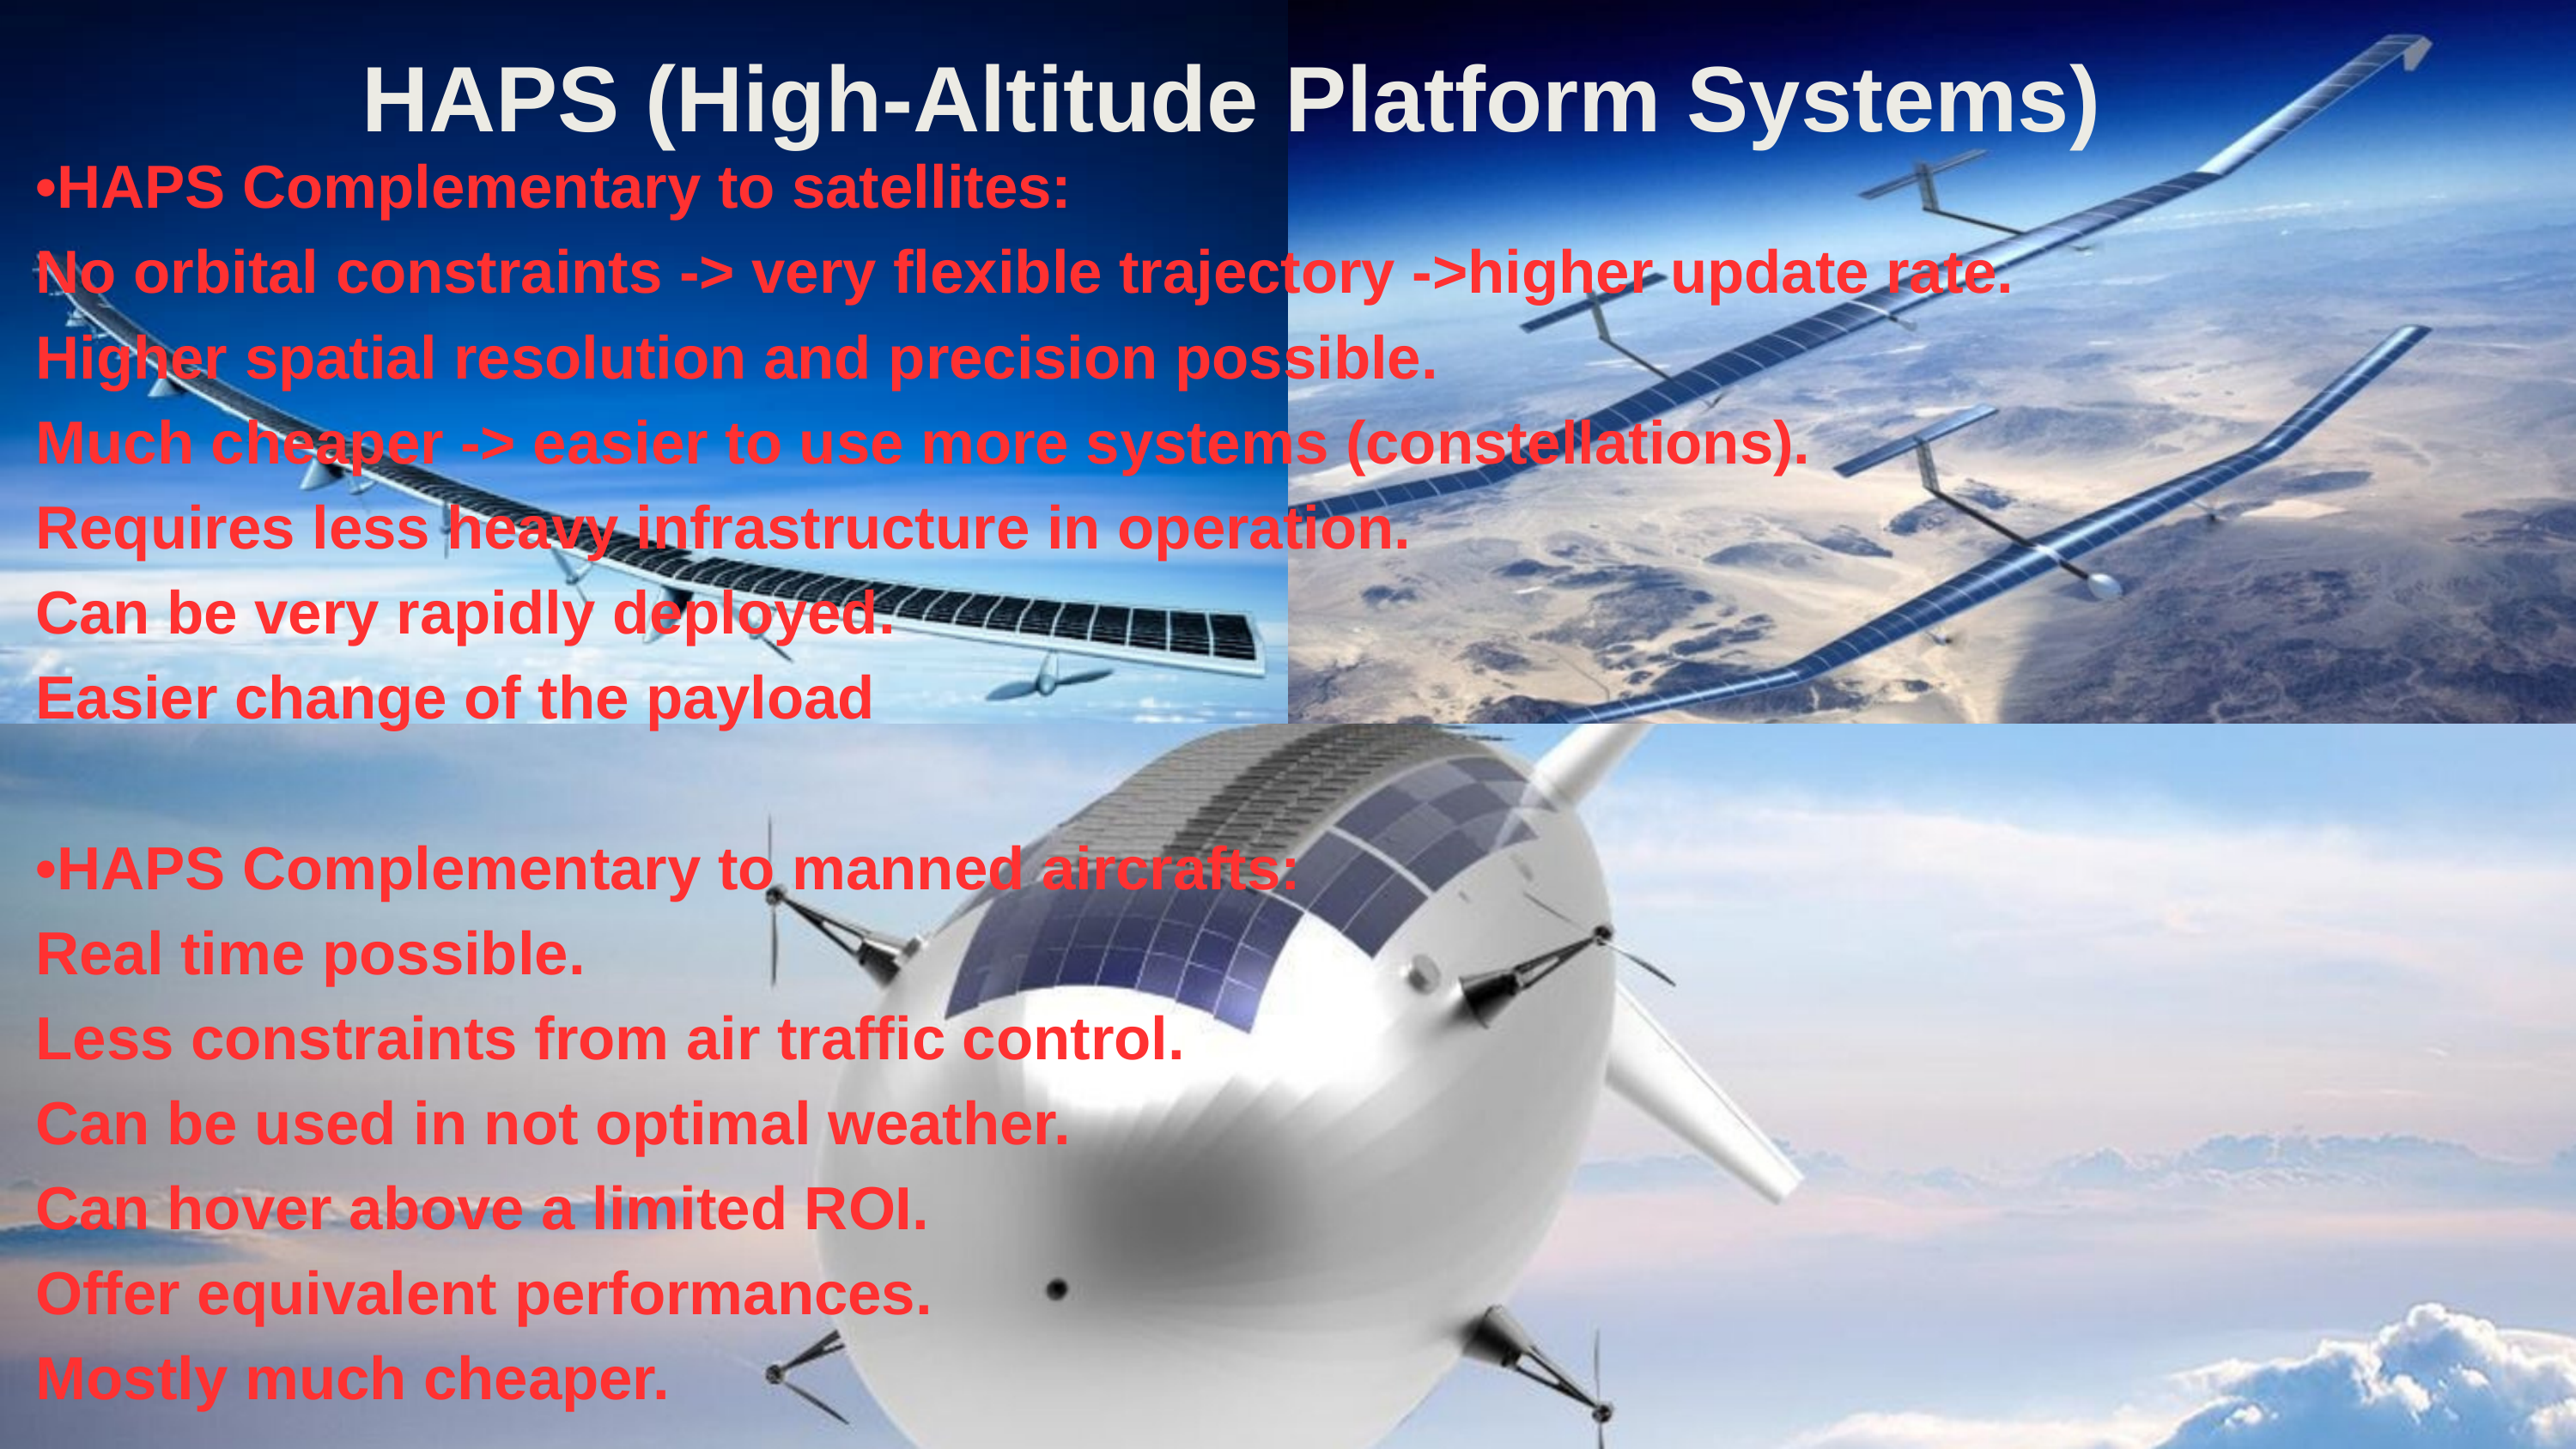

HAPS (High-Altitude Platform Systems)
•HAPS Complementary to satellites:
No orbital constraints -> very flexible trajectory ->higher update rate.
Higher spatial resolution and precision possible.
Much cheaper -> easier to use more systems (constellations).
Requires less heavy infrastructure in operation.
Can be very rapidly deployed.
Easier change of the payload

•HAPS Complementary to manned aircrafts:
Real time possible.
Less constraints from air traffic control.
Can be used in not optimal weather.
Can hover above a limited ROI.
Offer equivalent performances.
Mostly much cheaper.